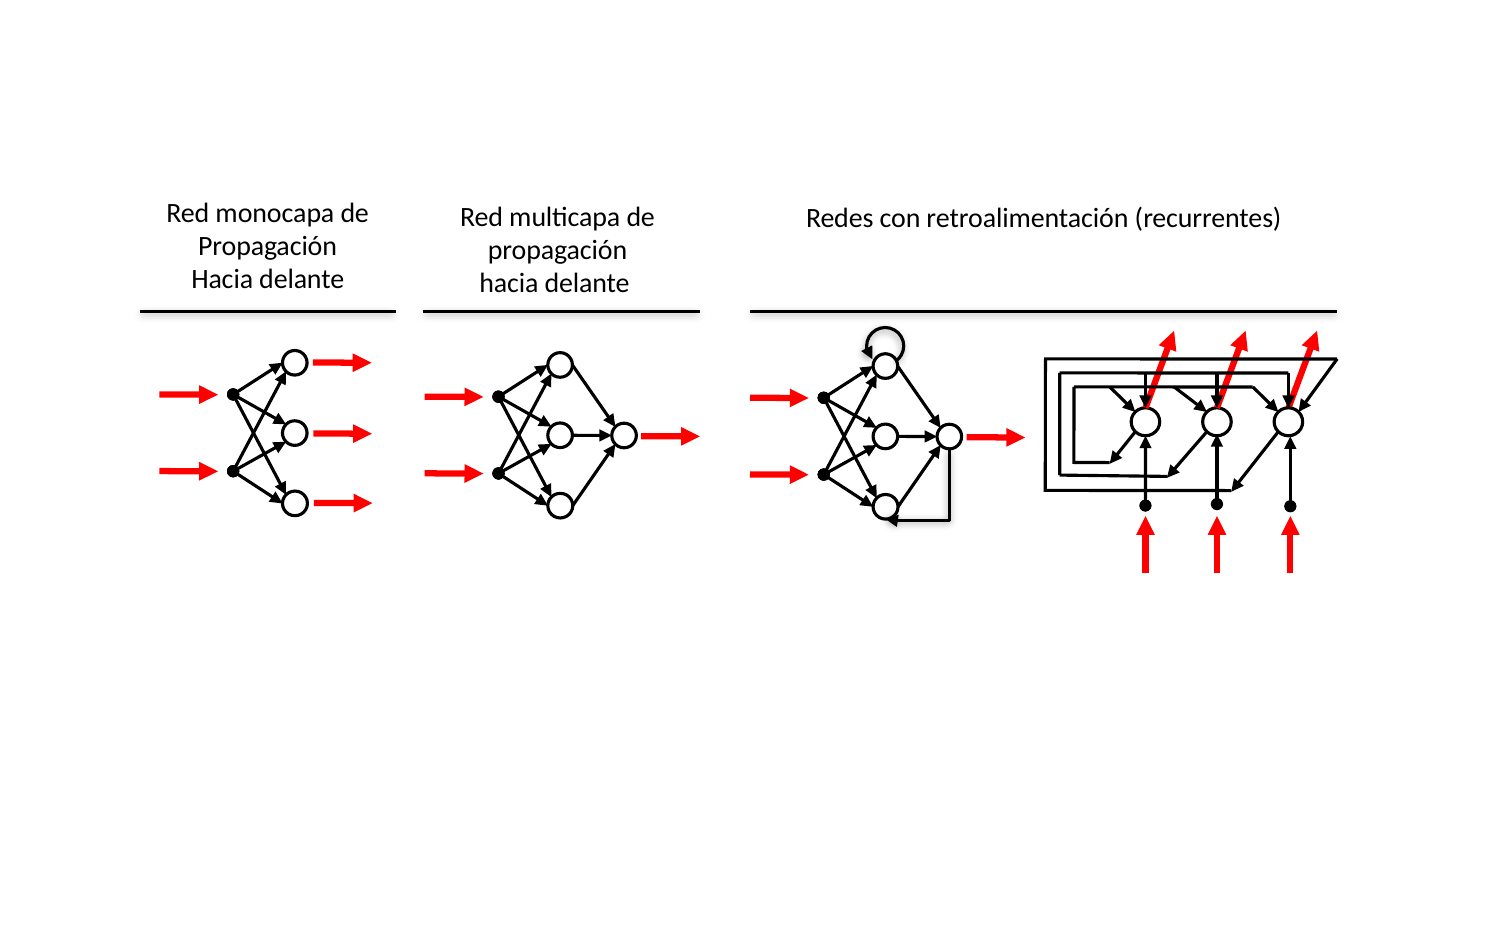

Red monocapa de
Propagación
Hacia delante
Red multicapa de propagación
hacia delante
Redes con retroalimentación (recurrentes)